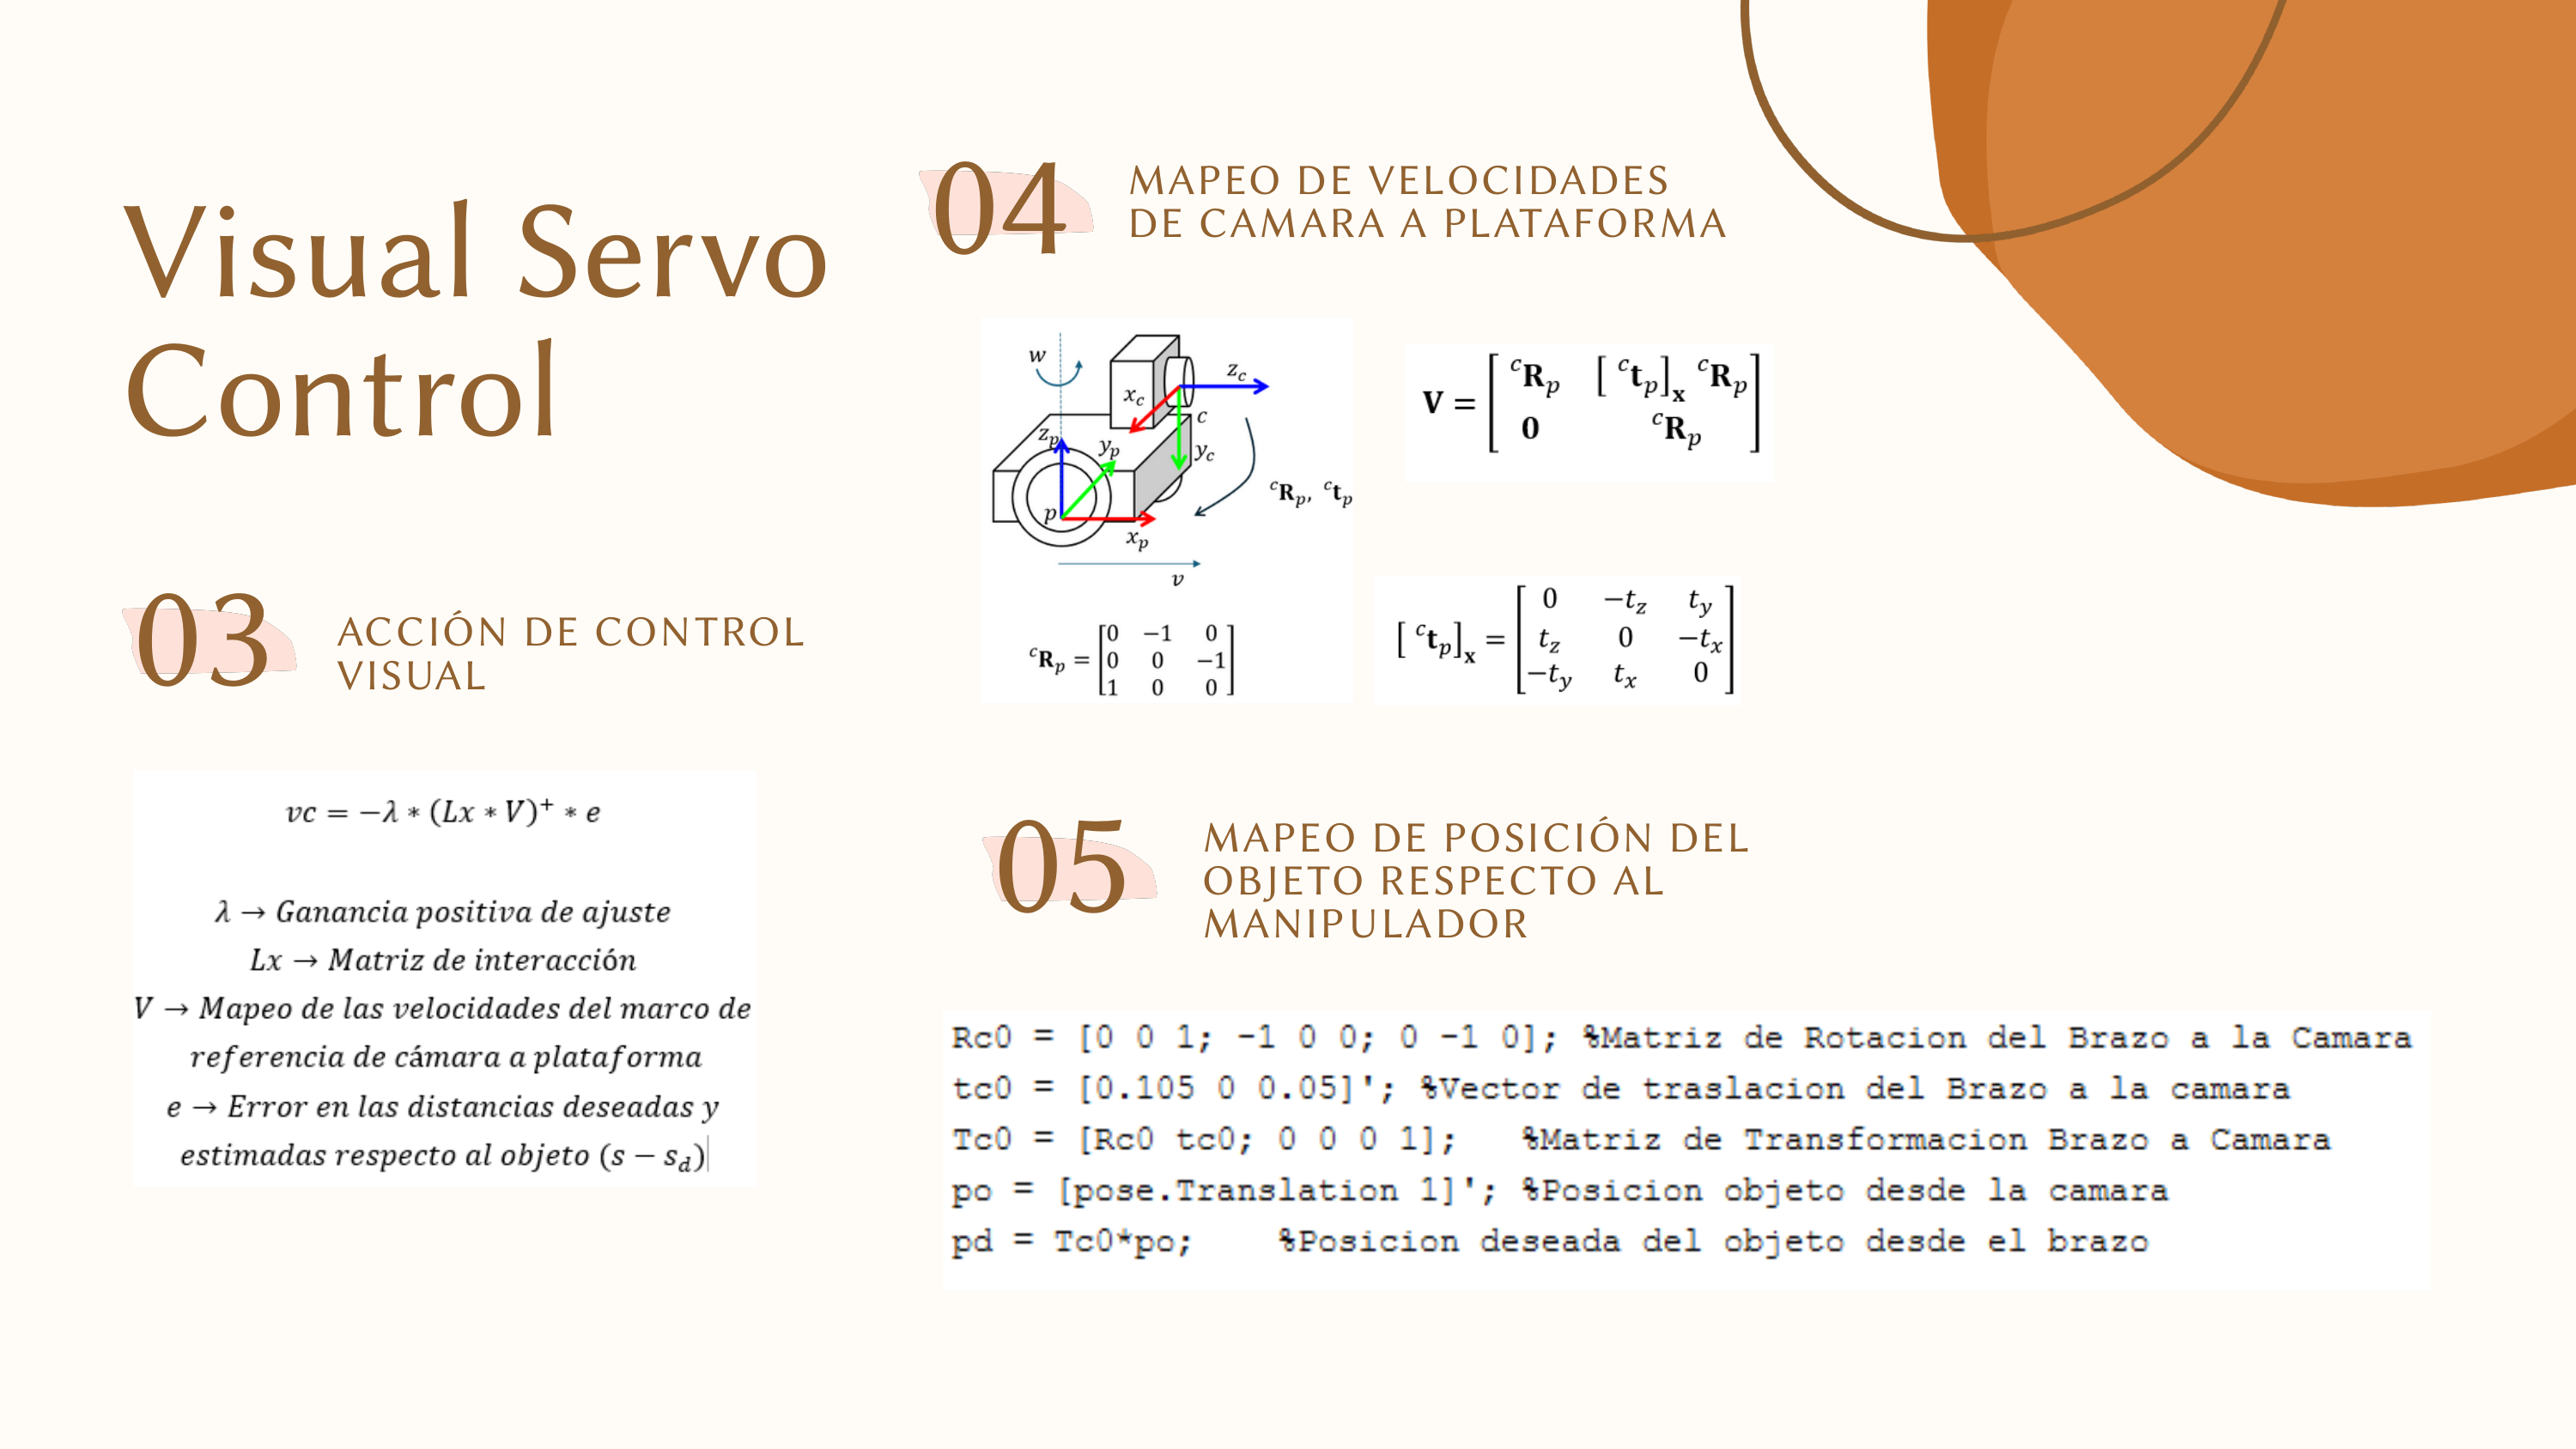

04
MAPEO DE VELOCIDADES DE CAMARA A PLATAFORMA
Visual Servo Control

03

ACCIÓN DE CONTROL VISUAL

05
MAPEO DE POSICIÓN DEL OBJETO RESPECTO AL MANIPULADOR